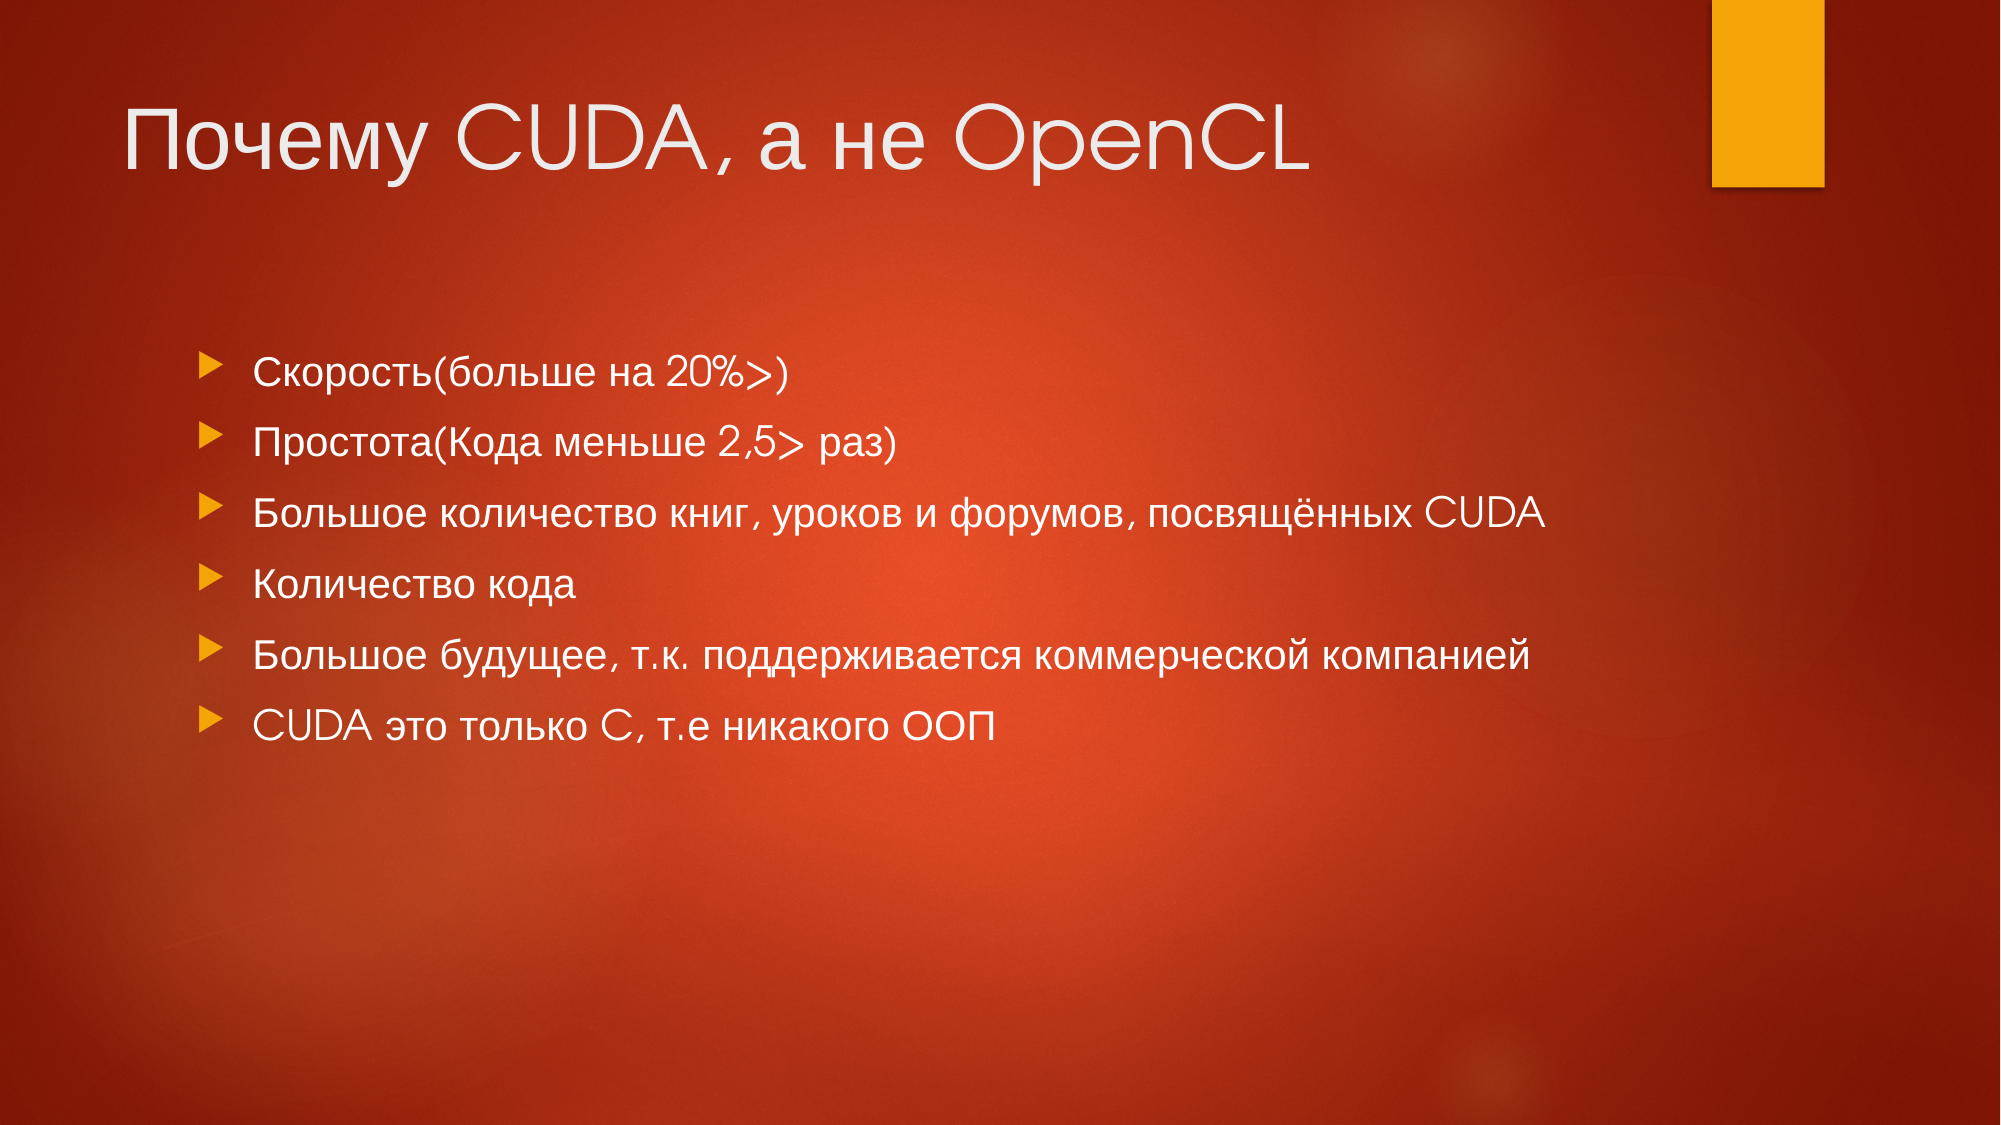

# Почему CUDA, а не OpenCL
Скорость(больше на 20%>)
Простота(Кода меньше 2,5> раз)
Большое количество книг, уроков и форумов, посвящённых CUDA
Количество кода
Большое будущее, т.к. поддерживается коммерческой компанией
CUDA это только C, т.е никакого ООП